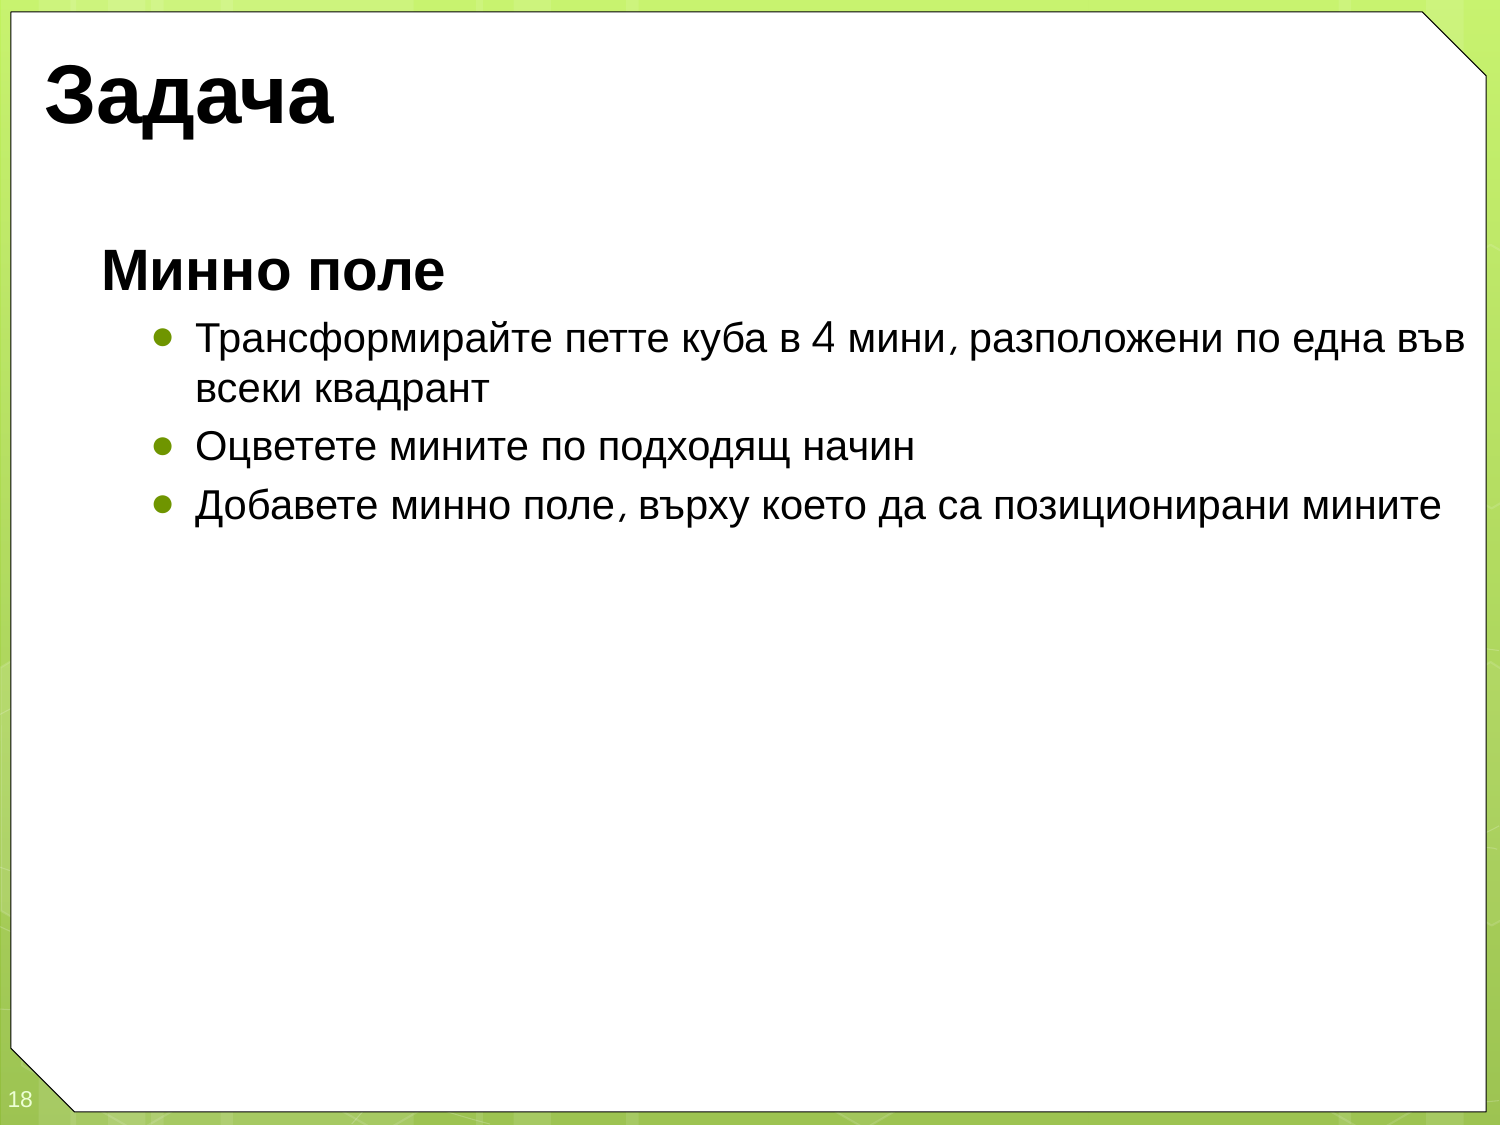

# Задача
Минно поле
Трансформирайте петте куба в 4 мини, разположени по една във всеки квадрант
Оцветете мините по подходящ начин
Добавете минно поле, върху което да са позиционирани мините